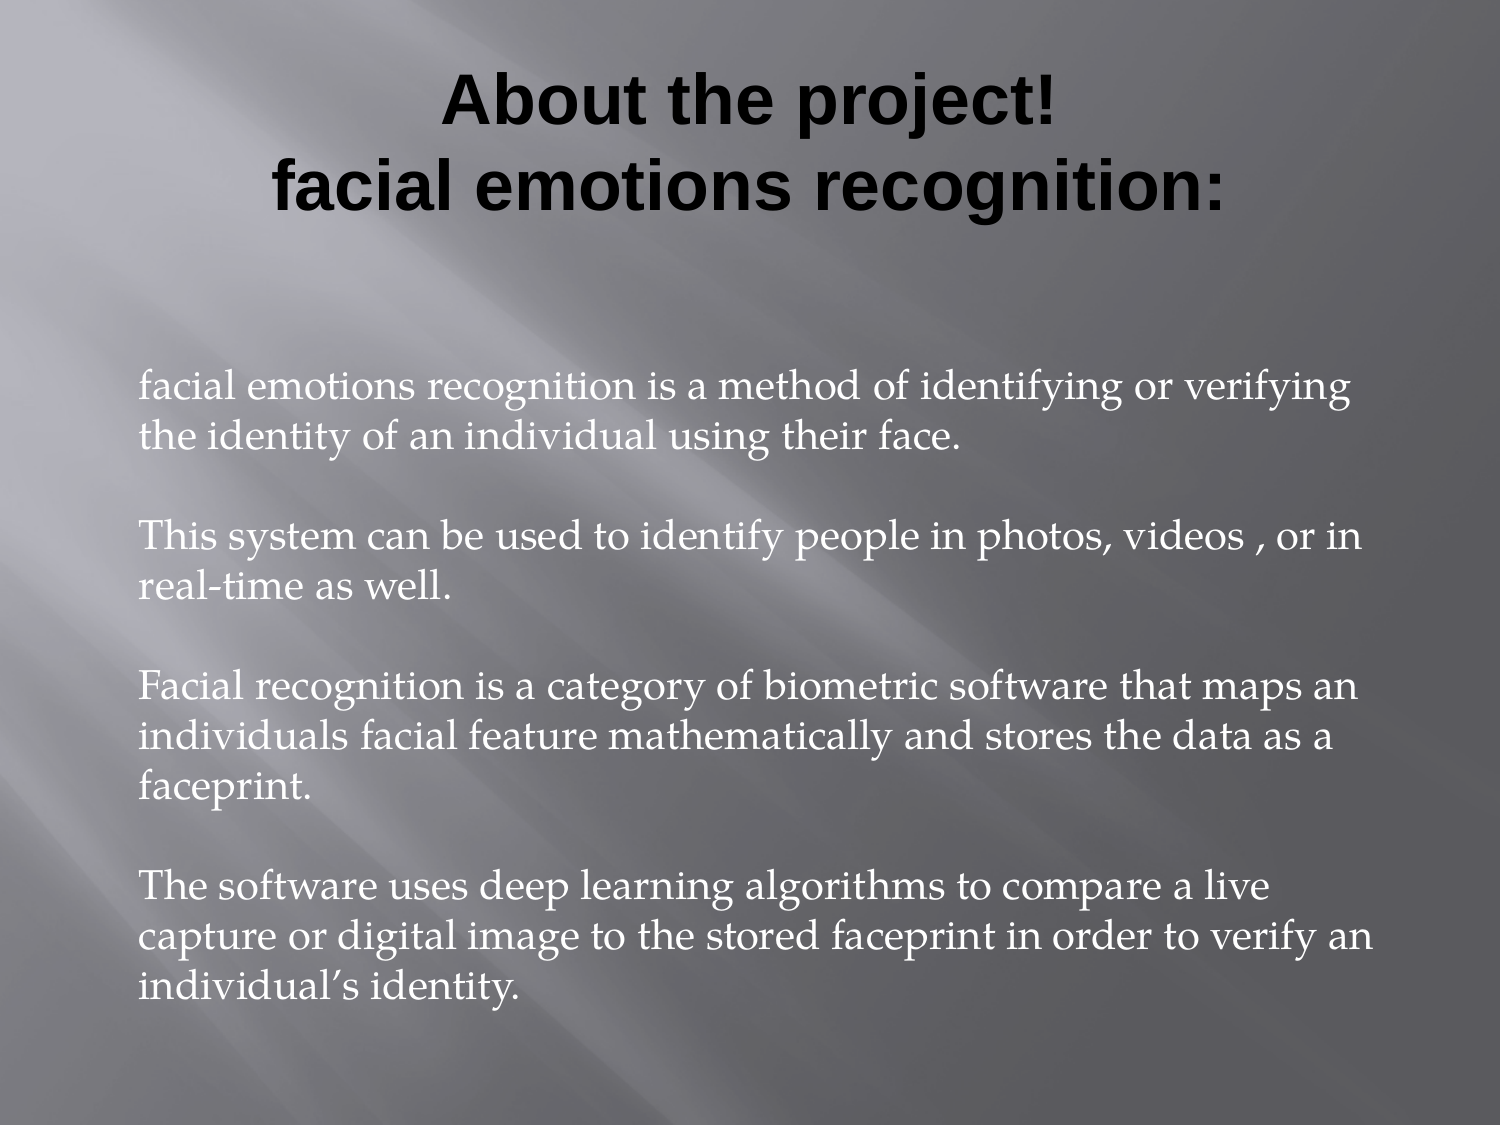

# About the project! facial emotions recognition:
facial emotions recognition is a method of identifying or verifying the identity of an individual using their face.

This system can be used to identify people in photos, videos , or in real-time as well.

Facial recognition is a category of biometric software that maps an individuals facial feature mathematically and stores the data as a faceprint.

The software uses deep learning algorithms to compare a live capture or digital image to the stored faceprint in order to verify an individual’s identity.